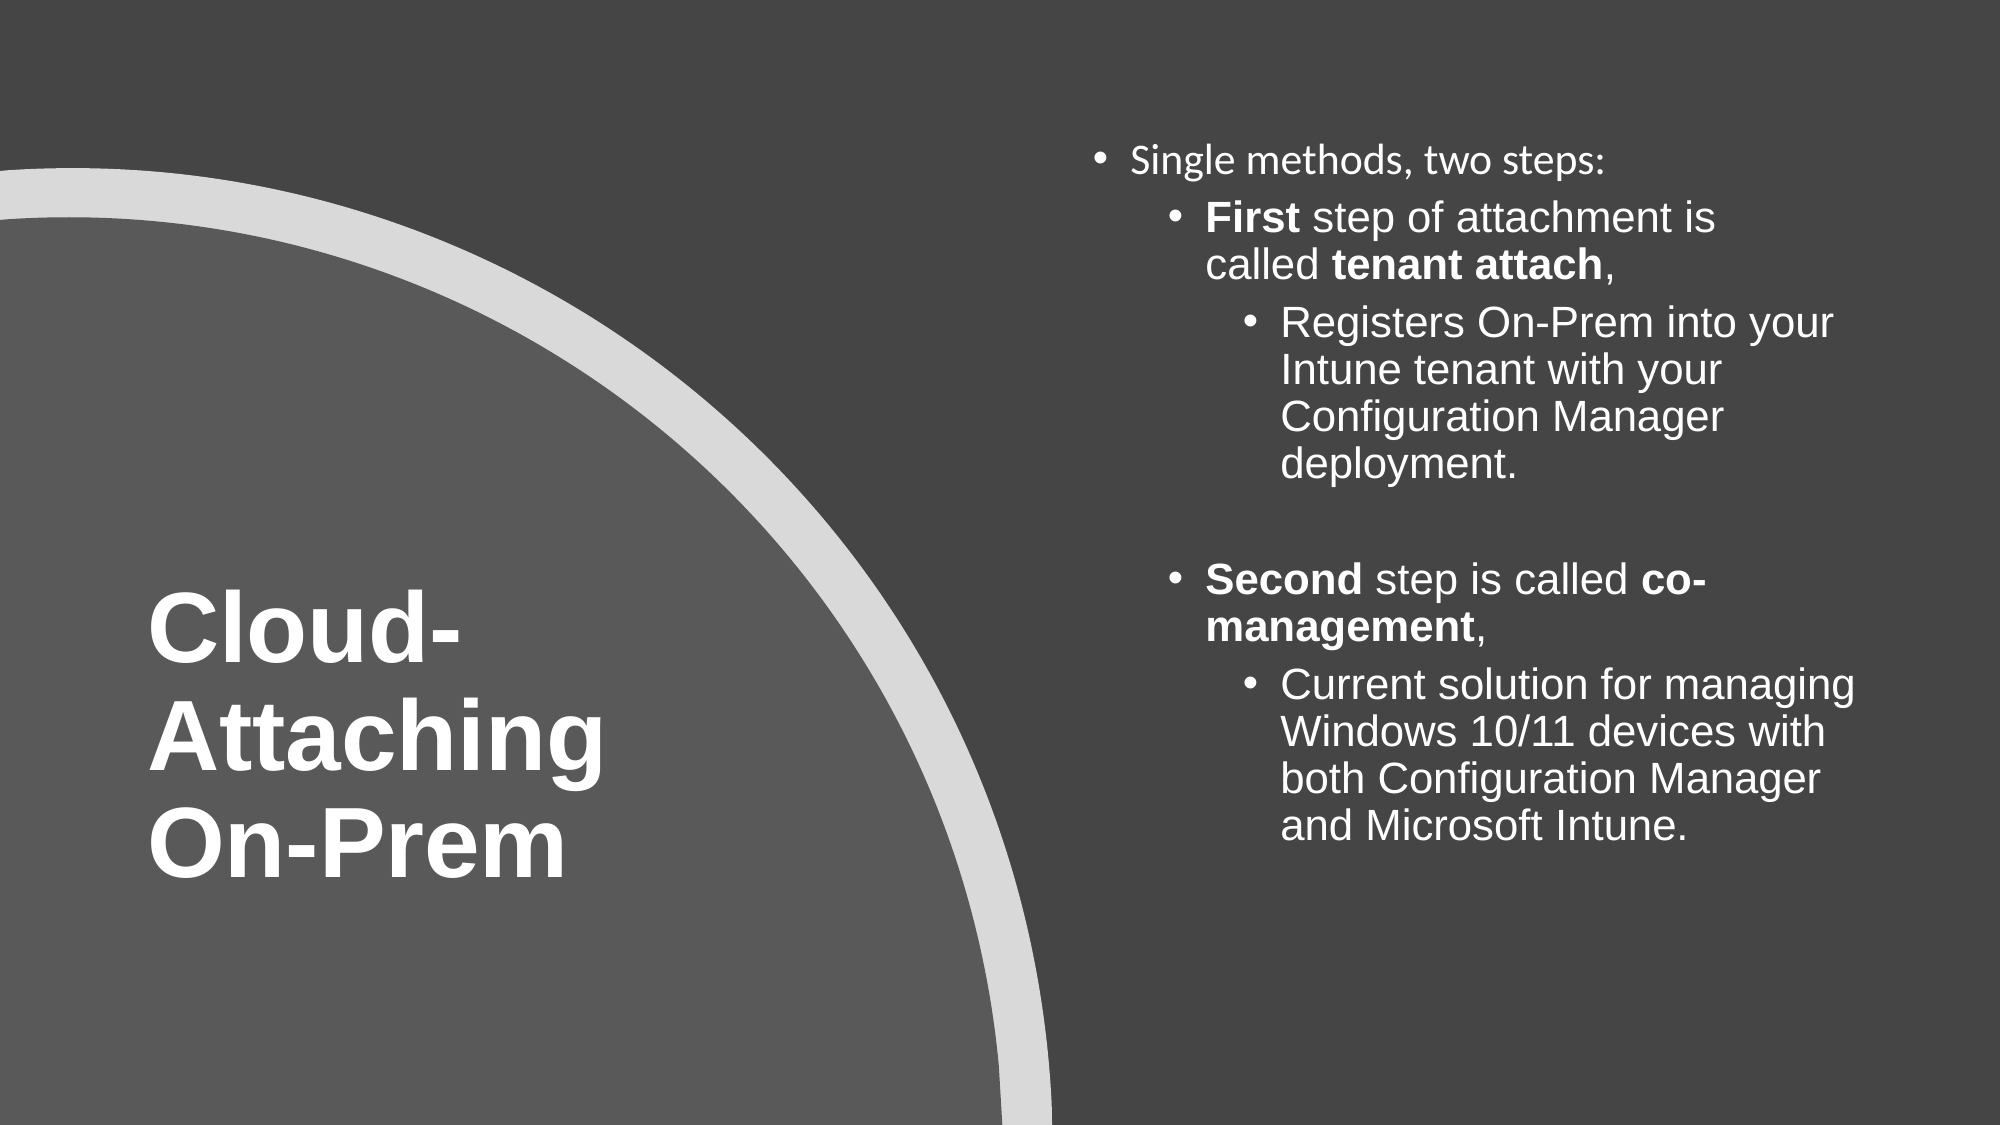

Single methods, two steps:
First step of attachment is called tenant attach,
Registers On-Prem into your Intune tenant with your Configuration Manager deployment.

Second step is called co-management,
Current solution for managing Windows 10/11 devices with both Configuration Manager and Microsoft Intune.

# Cloud-Attaching On-Prem